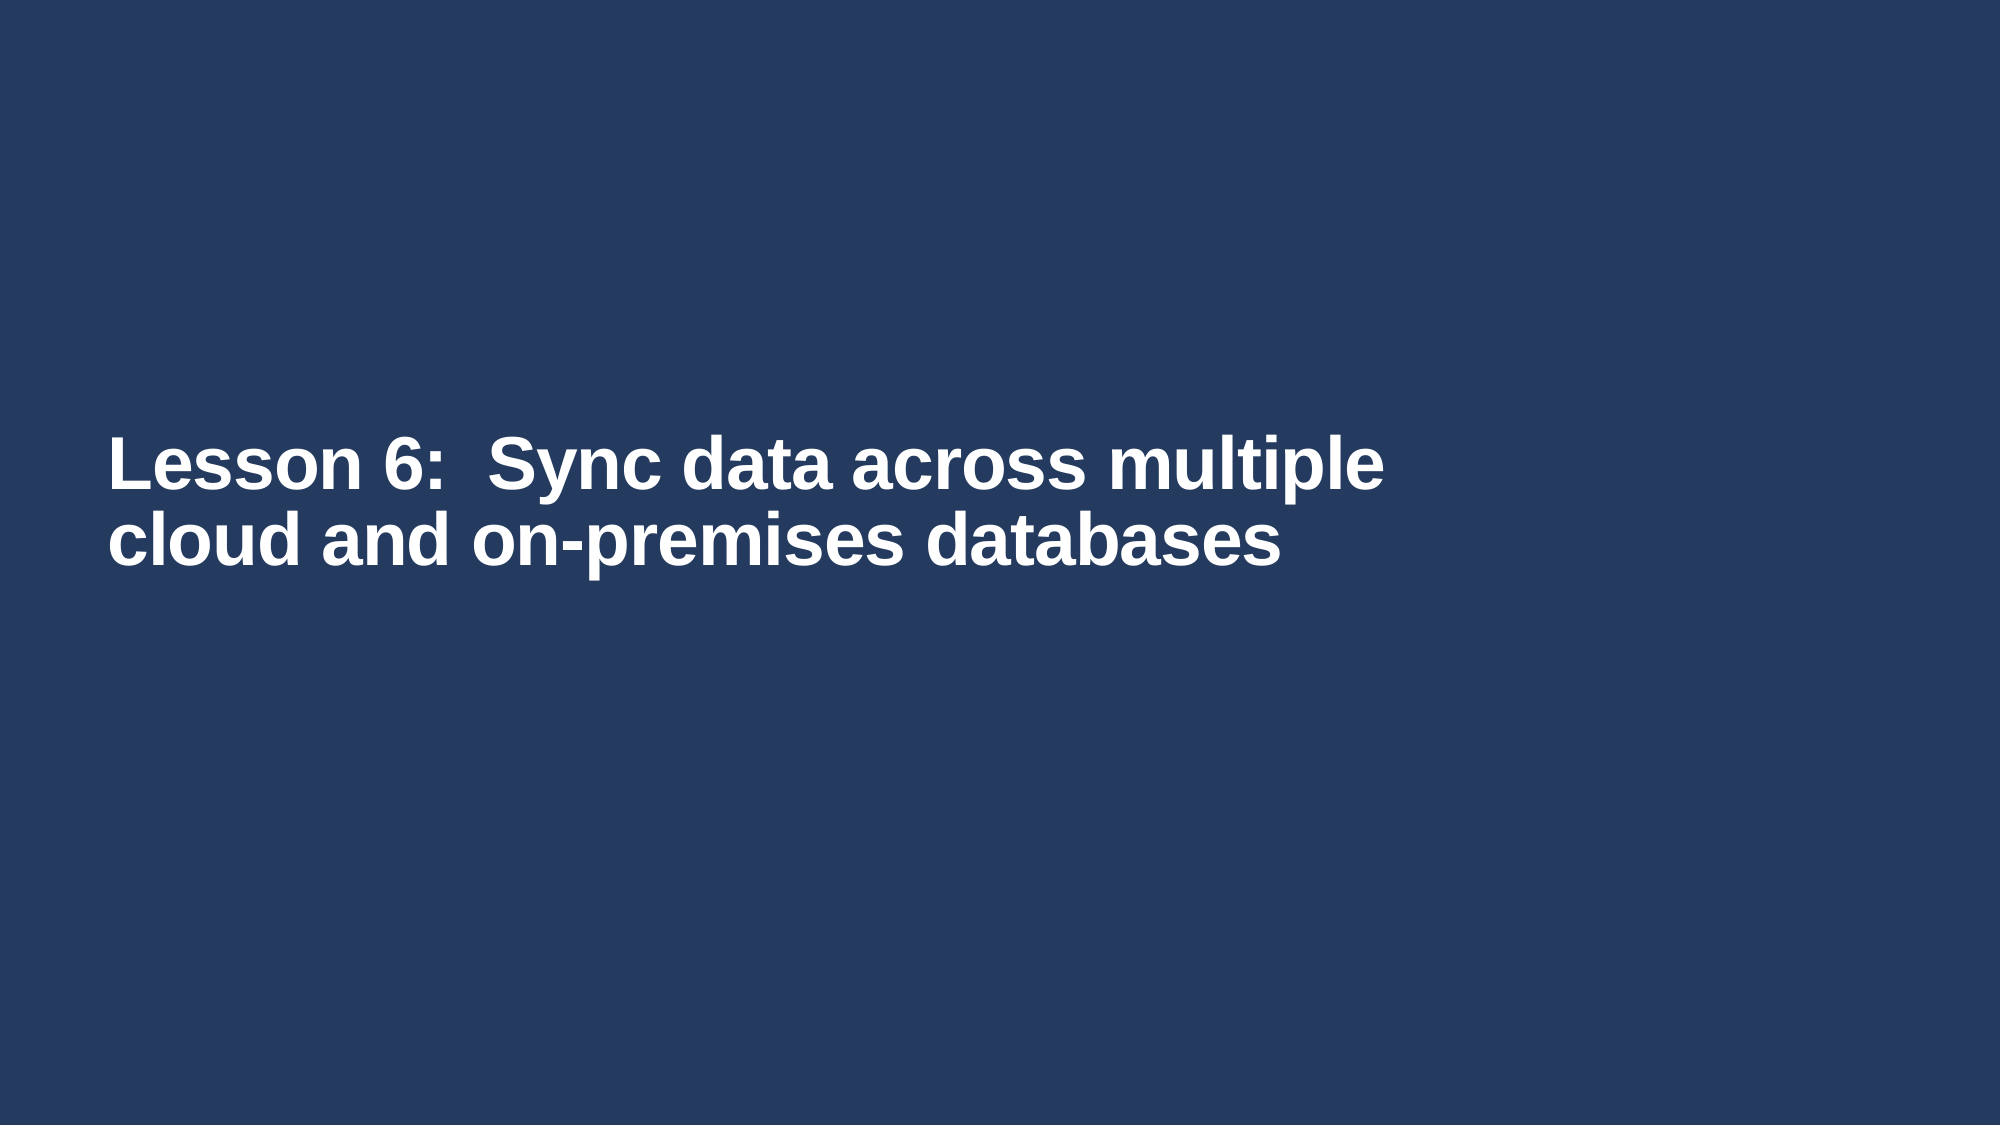

# Lesson 6:  Sync data across multiple cloud and on-premises databases